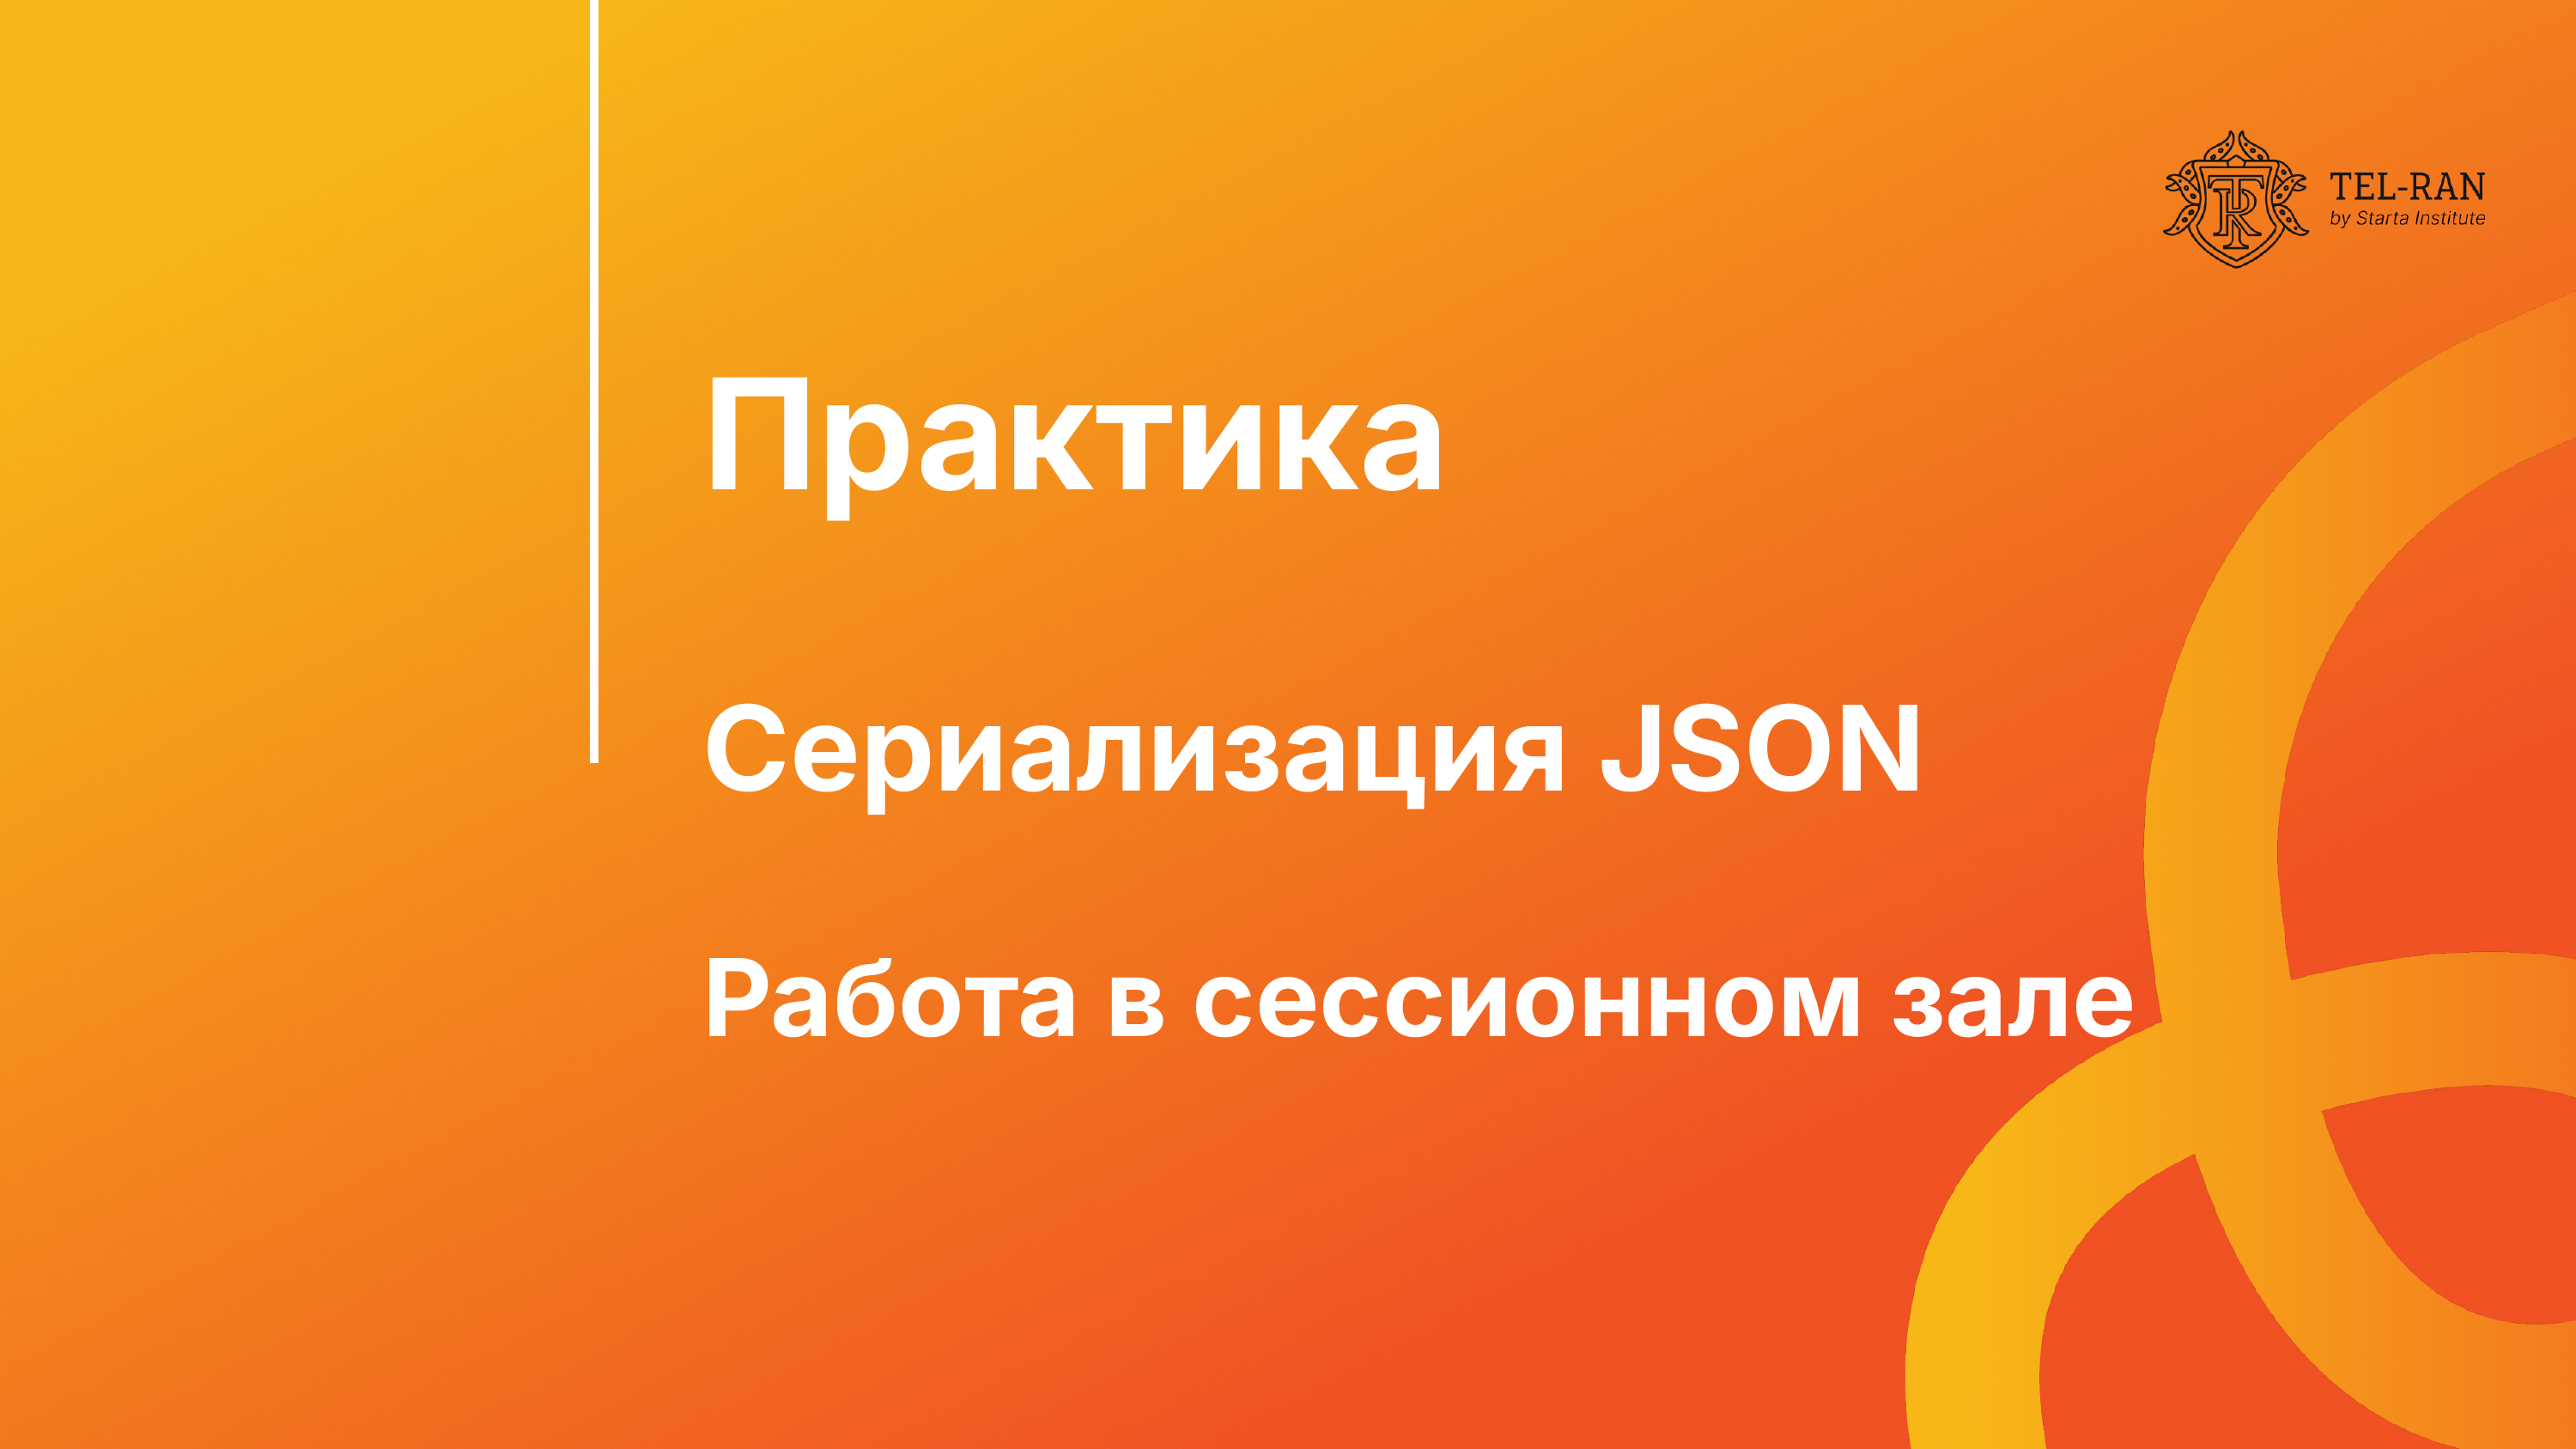

Практика

Сериализация JSON

Работа в сессионном зале